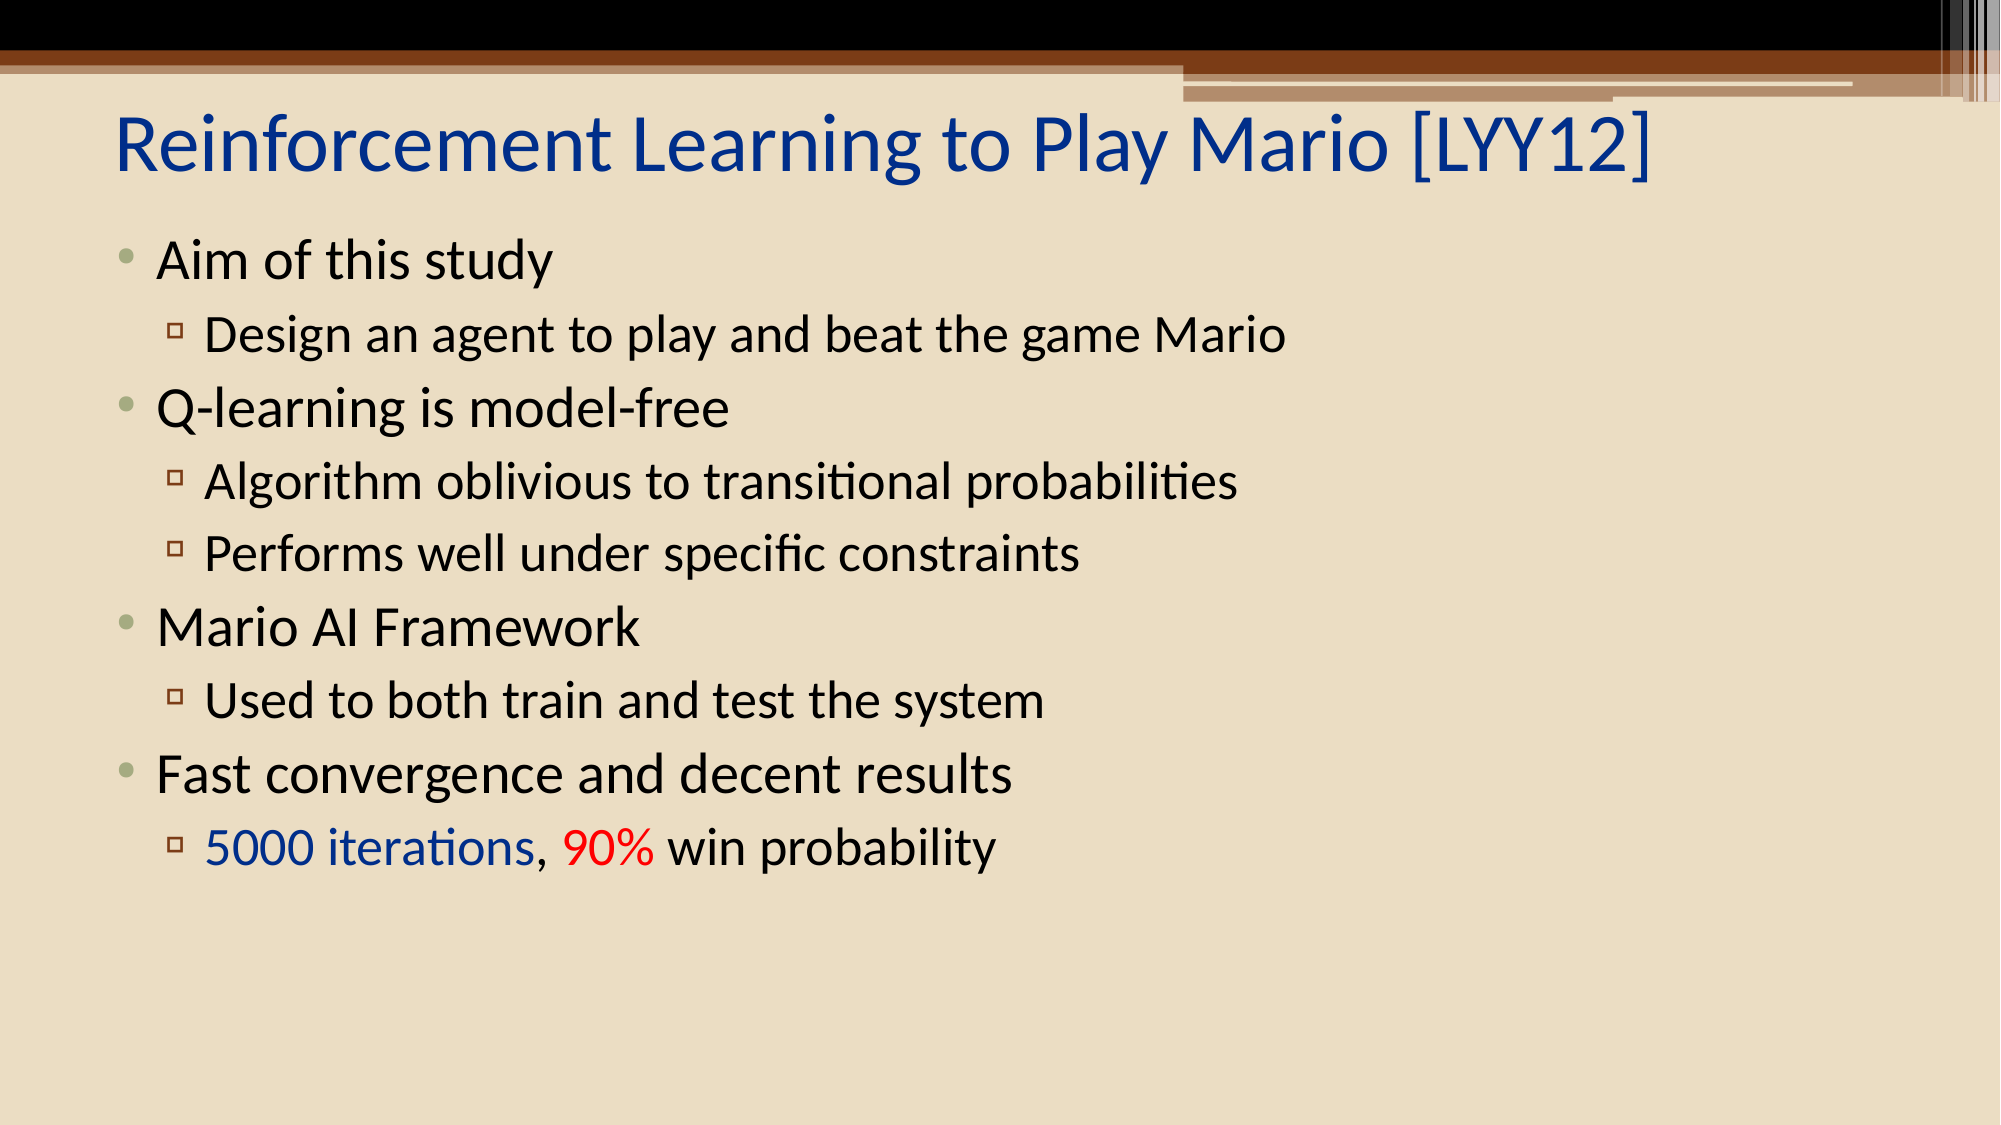

# Reinforcement Learning to Play Mario [LYY12]
Aim of this study
Design an agent to play and beat the game Mario
Q-learning is model-free
Algorithm oblivious to transitional probabilities
Performs well under specific constraints
Mario AI Framework
Used to both train and test the system
Fast convergence and decent results
5000 iterations, 90% win probability